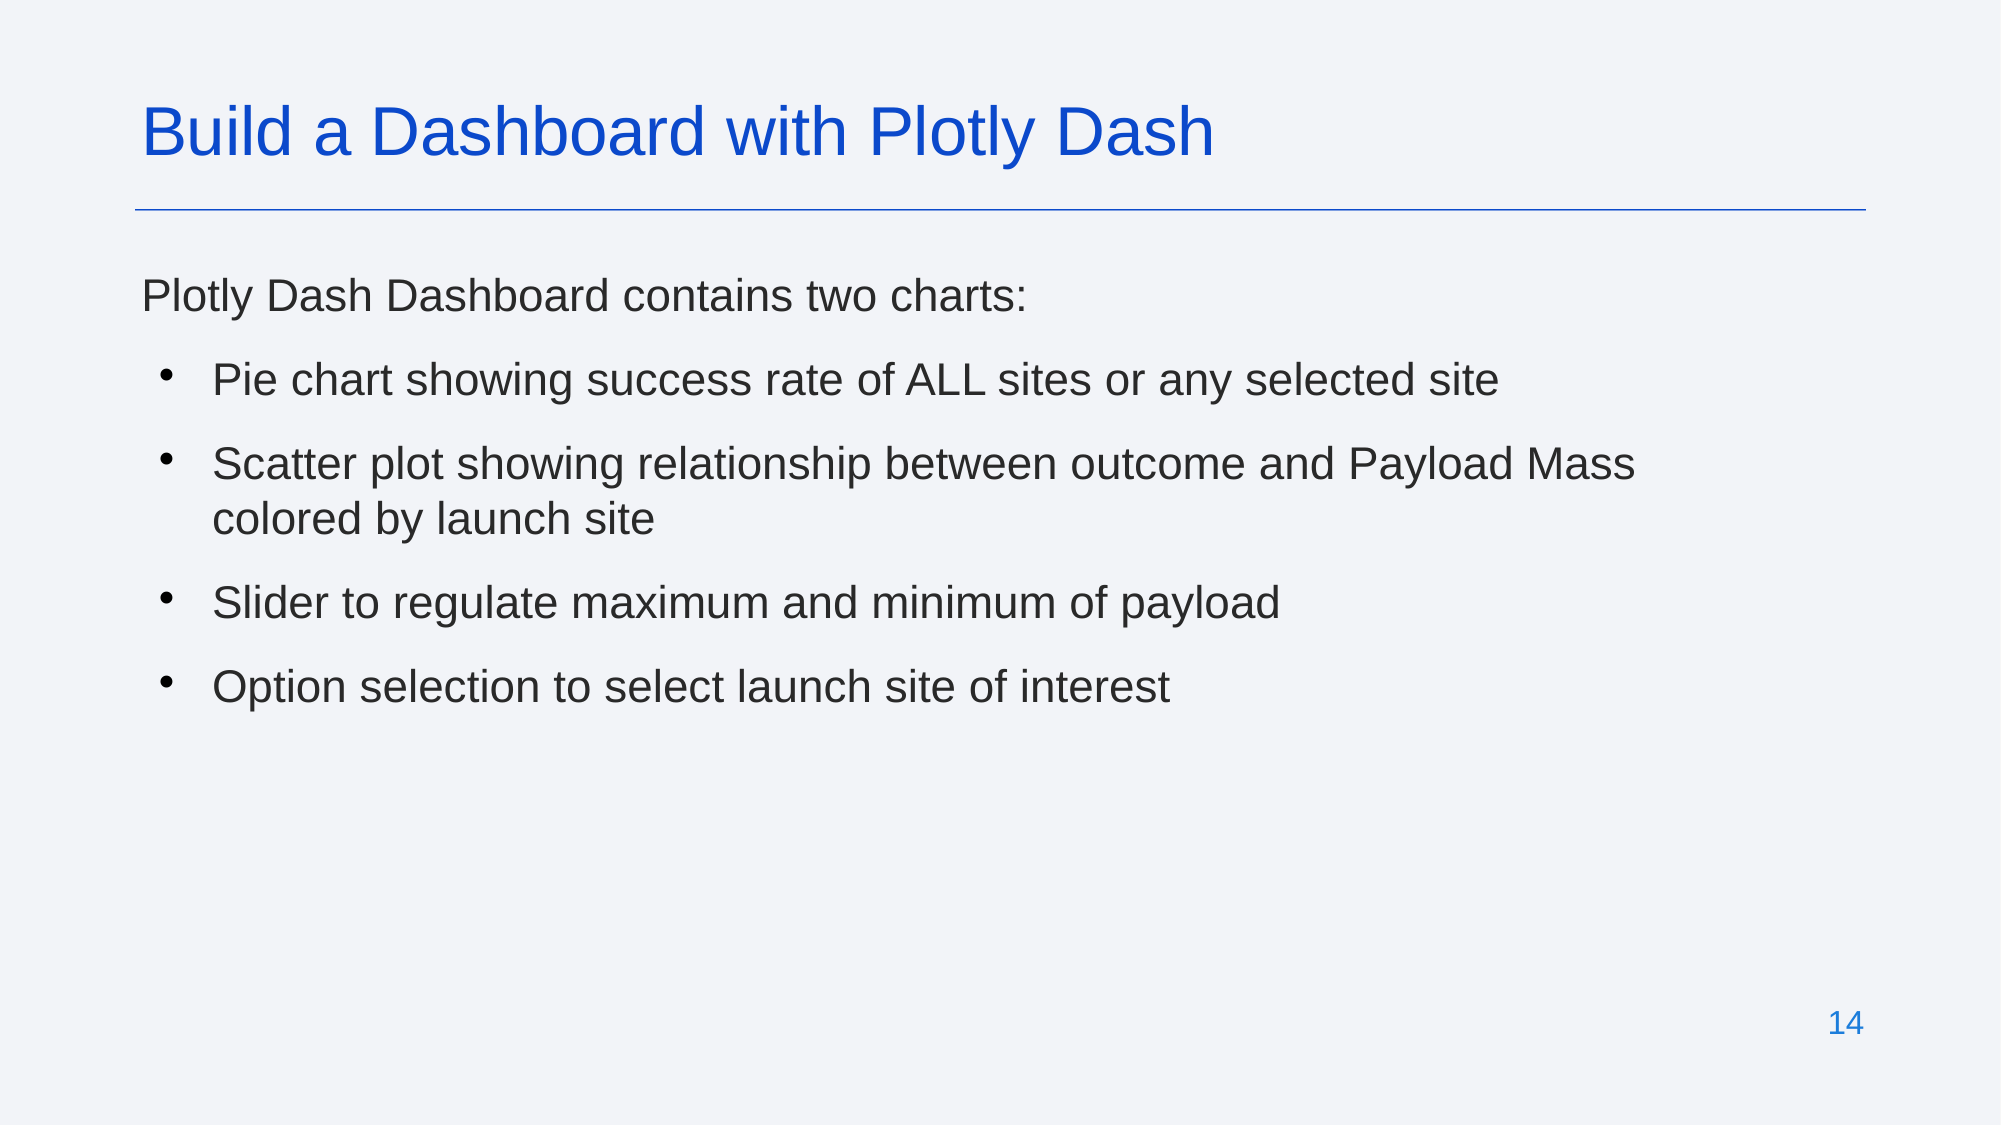

Build a Dashboard with Plotly Dash
# Plotly Dash Dashboard contains two charts:
Pie chart showing success rate of ALL sites or any selected site
Scatter plot showing relationship between outcome and Payload Mass colored by launch site
Slider to regulate maximum and minimum of payload
Option selection to select launch site of interest

14